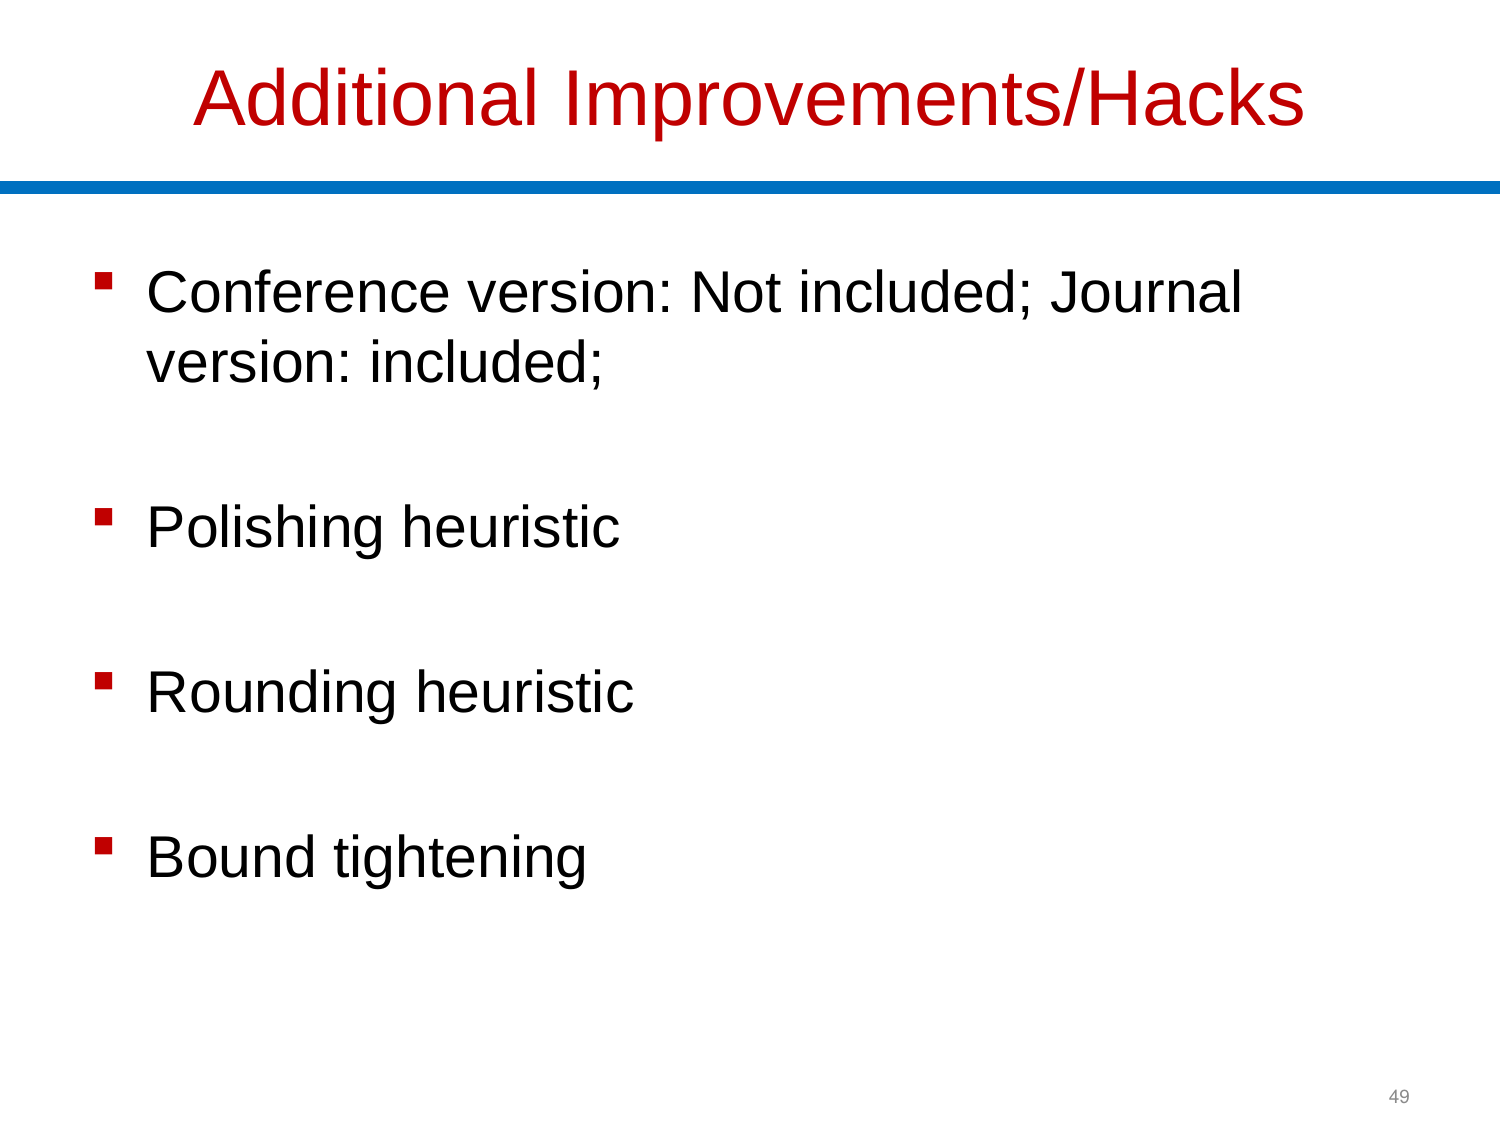

# Additional Improvements/Hacks
Conference version: Not included; Journal version: included;

Polishing heuristic

Rounding heuristic

Bound tightening
49